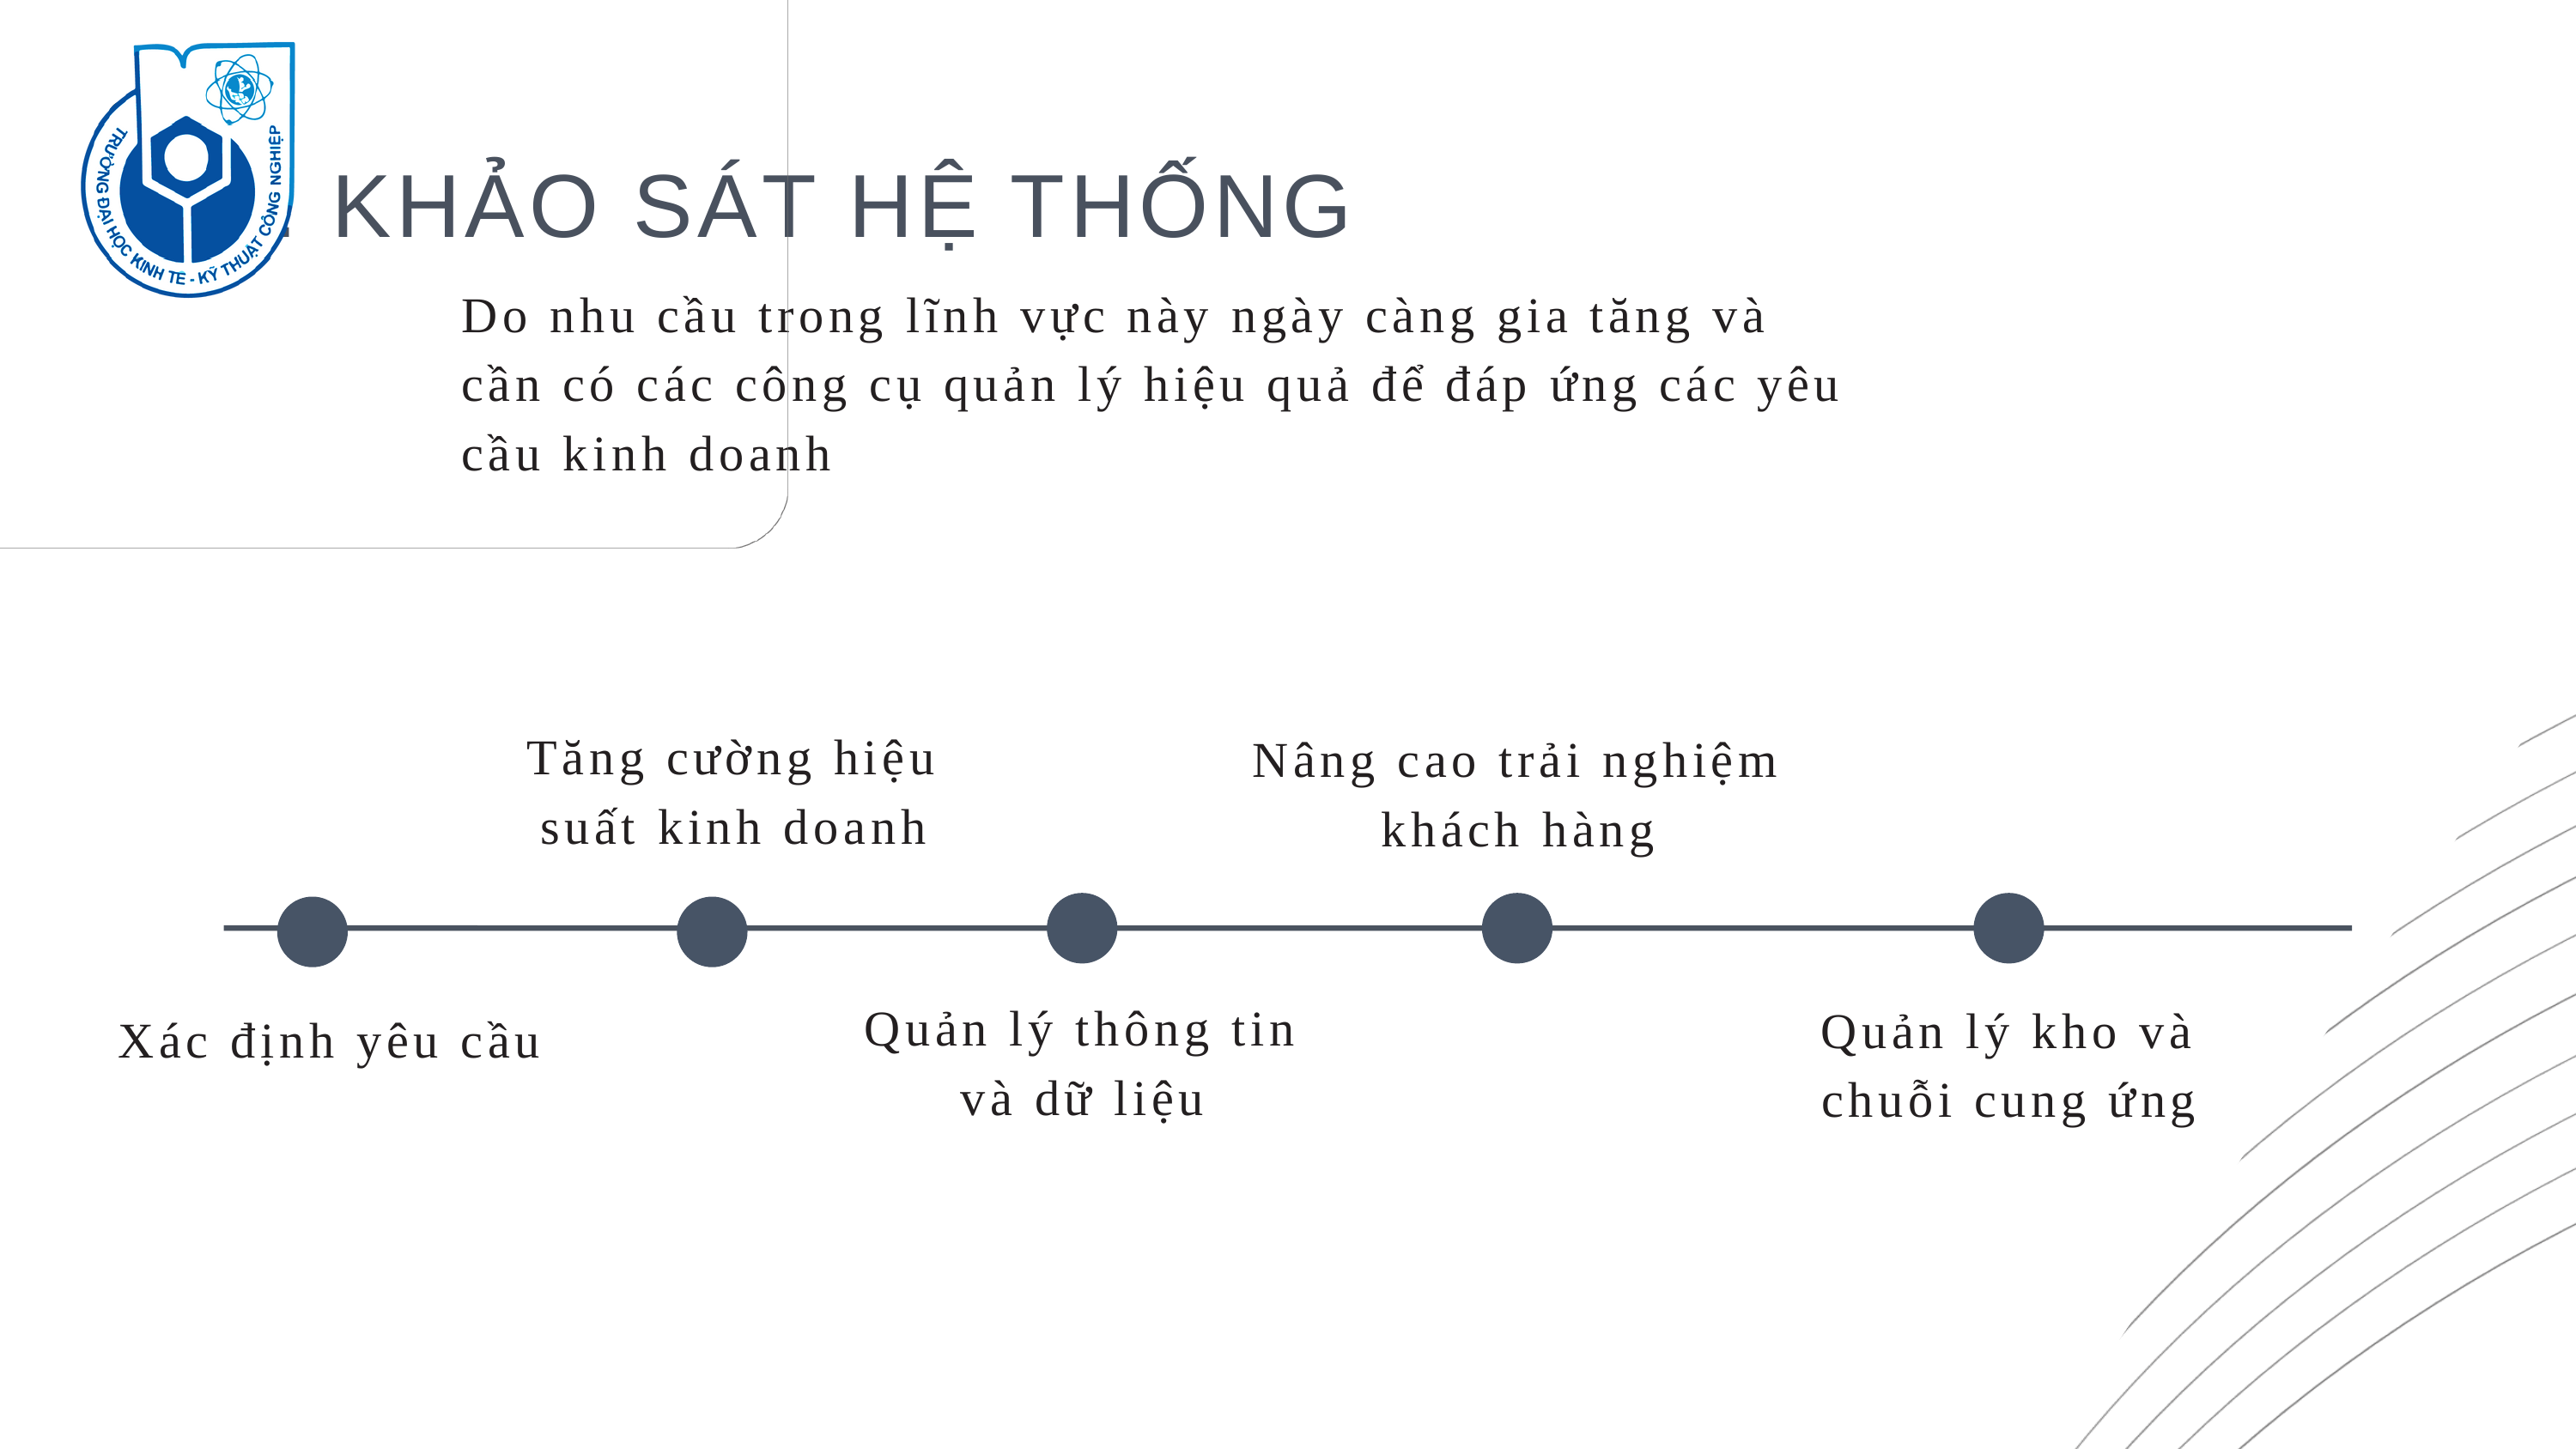

II. KHẢO SÁT HỆ THỐNG
Do nhu cầu trong lĩnh vực này ngày càng gia tăng và cần có các công cụ quản lý hiệu quả để đáp ứng các yêu cầu kinh doanh

Tăng cường hiệu suất kinh doanh
Nâng cao trải nghiệm khách hàng

Quản lý thông tin và dữ liệu
Quản lý kho và chuỗi cung ứng
Xác định yêu cầu